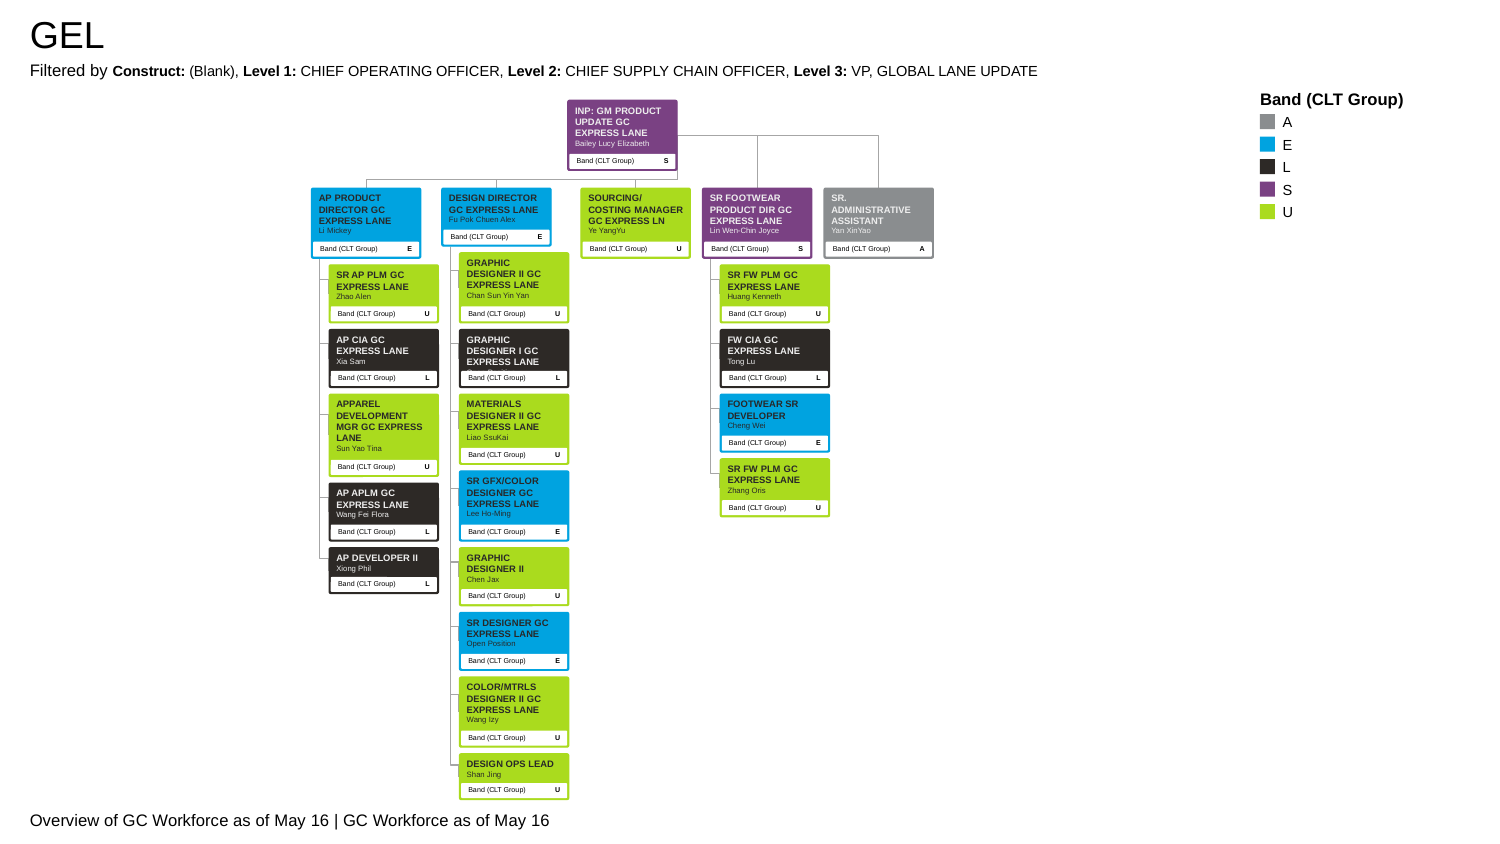

GEL
Filtered by Construct: (Blank), Level 1: CHIEF OPERATING OFFICER, Level 2: CHIEF SUPPLY CHAIN OFFICER, Level 3: VP, GLOBAL LANE UPDATE
Band (CLT Group)

A

E

L

S

U

INP: GM PRODUCT UPDATE GC EXPRESS LANE
Bailey Lucy Elizabeth

Band (CLT Group)
S

AP PRODUCT DIRECTOR GC EXPRESS LANE
Li Mickey

Band (CLT Group)
E

DESIGN DIRECTOR GC EXPRESS LANE
Fu Pok Chuen Alex

Band (CLT Group)
E

SOURCING/COSTING MANAGER GC EXPRESS LN
Ye YangYu

Band (CLT Group)
U

SR FOOTWEAR PRODUCT DIR GC EXPRESS LANE
Lin Wen-Chin Joyce

Band (CLT Group)
S

SR. ADMINISTRATIVE ASSISTANT
Yan XinYao

Band (CLT Group)
A

GRAPHIC DESIGNER II GC EXPRESS LANE
Chan Sun Yin Yan

Band (CLT Group)
U

SR AP PLM GC EXPRESS LANE
Zhao Alen

Band (CLT Group)
U

SR FW PLM GC EXPRESS LANE
Huang Kenneth

Band (CLT Group)
U

AP CIA GC EXPRESS LANE
Xia Sam

Band (CLT Group)
L

GRAPHIC DESIGNER I GC EXPRESS LANE
Open Position

Band (CLT Group)
L

FW CIA GC EXPRESS LANE
Tong Lu

Band (CLT Group)
L

APPAREL DEVELOPMENT MGR GC EXPRESS LANE
Sun Yao Tina

Band (CLT Group)
U

MATERIALS DESIGNER II GC EXPRESS LANE
Liao SsuKai

Band (CLT Group)
U

FOOTWEAR SR DEVELOPER
Cheng Wei

Band (CLT Group)
E

SR FW PLM GC EXPRESS LANE
Zhang Oris

Band (CLT Group)
U

SR GFX/COLOR DESIGNER GC EXPRESS LANE
Lee Ho-Ming

Band (CLT Group)
E

AP APLM GC EXPRESS LANE
Wang Fei Flora

Band (CLT Group)
L

AP DEVELOPER II
Xiong Phil

Band (CLT Group)
L

GRAPHIC DESIGNER II
Chen Jax

Band (CLT Group)
U

SR DESIGNER GC EXPRESS LANE
Open Position

Band (CLT Group)
E

COLOR/MTRLS DESIGNER II GC EXPRESS LANE
Wang Izy

Band (CLT Group)
U

DESIGN OPS LEAD
Shan Jing

Band (CLT Group)
U
Overview of GC Workforce as of May 16 | GC Workforce as of May 16